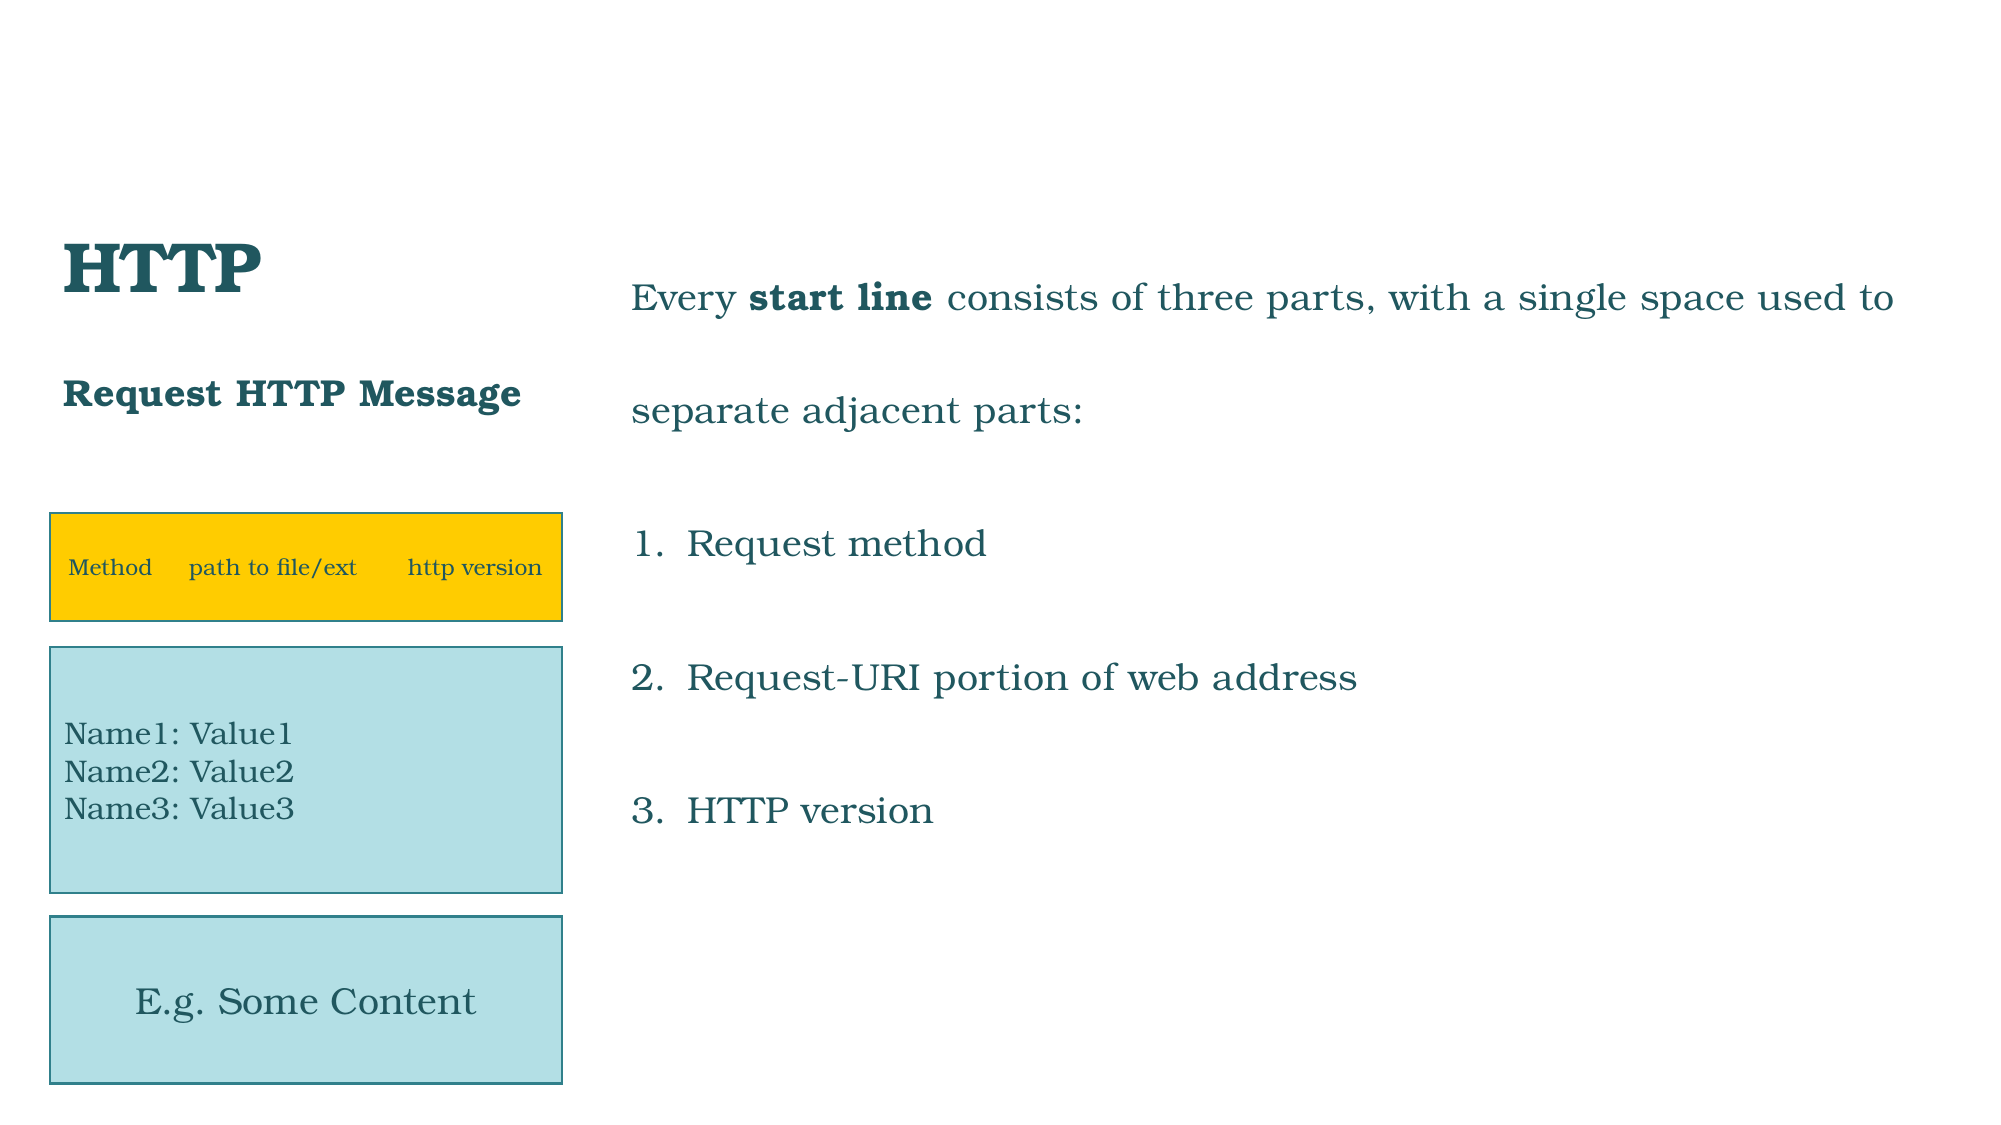

# HTTP
Every start line consists of three parts, with a single space used to separate adjacent parts:
Request method
Request-URI portion of web address
HTTP version
Request HTTP Message
Method     path to file/ext       http version
Name1: Value1
Name2: Value2
Name3: Value3
E.g. Some Content